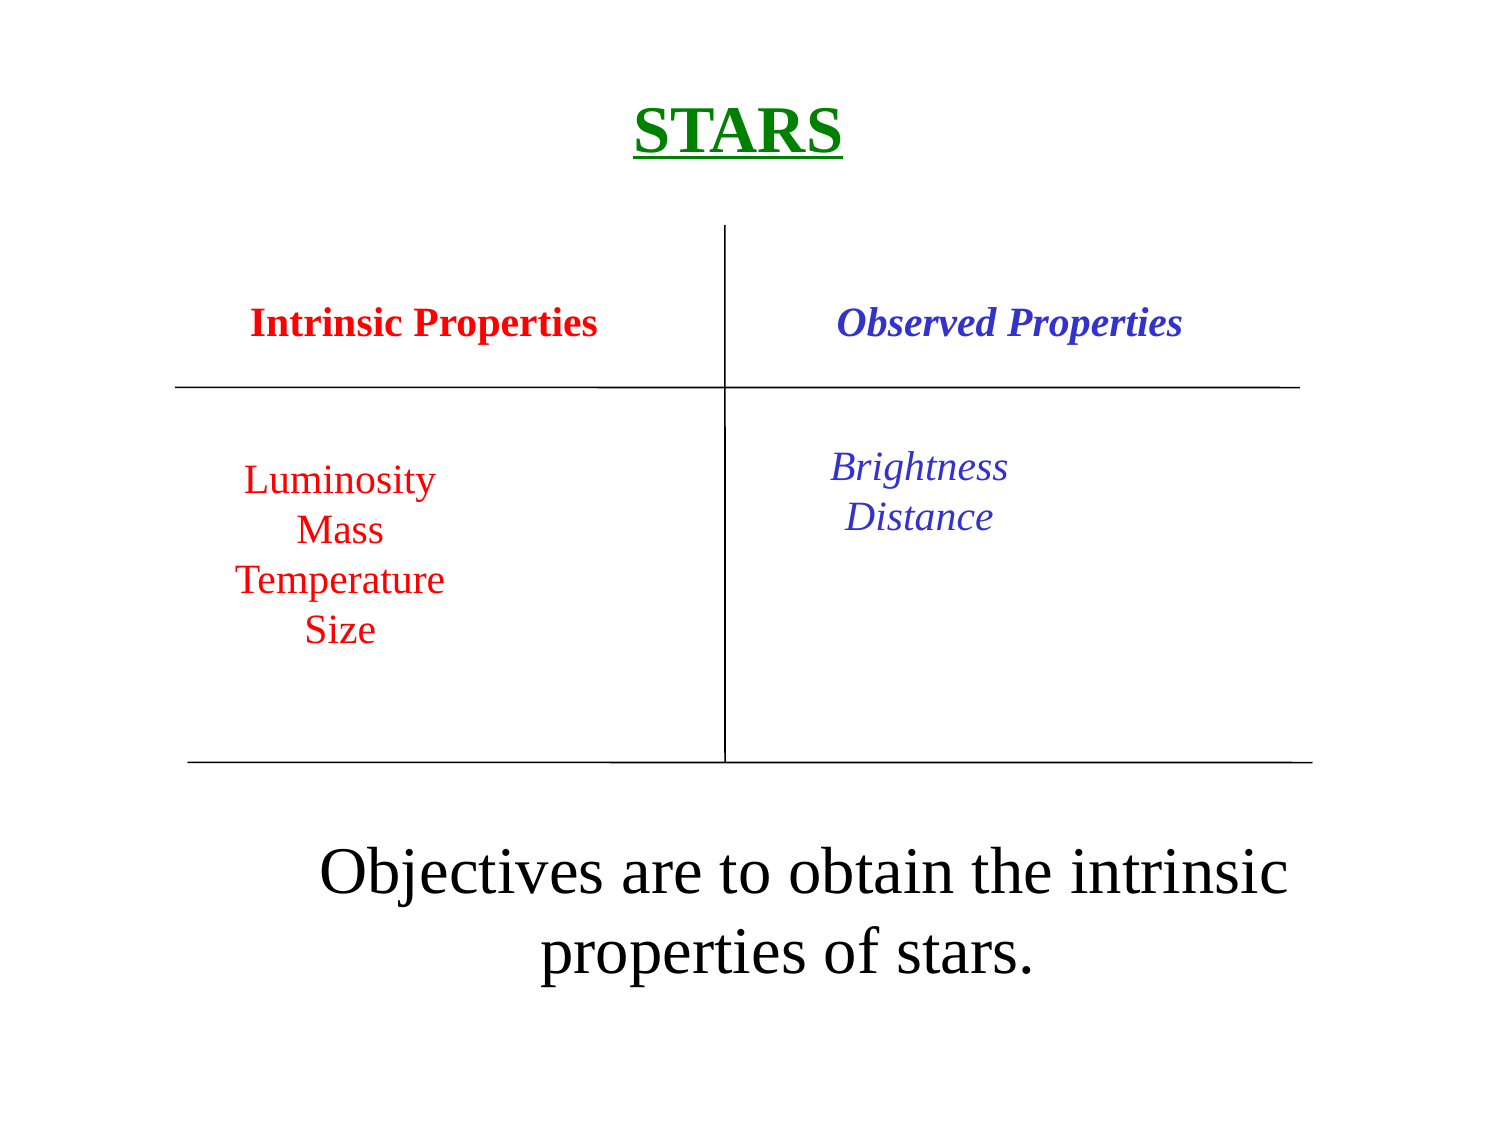

STARS

Intrinsic Properties
Observed Properties

Brightness
Distance

Luminosity
Mass
Temperature
Size

Objectives are to obtain the intrinsic properties of stars.